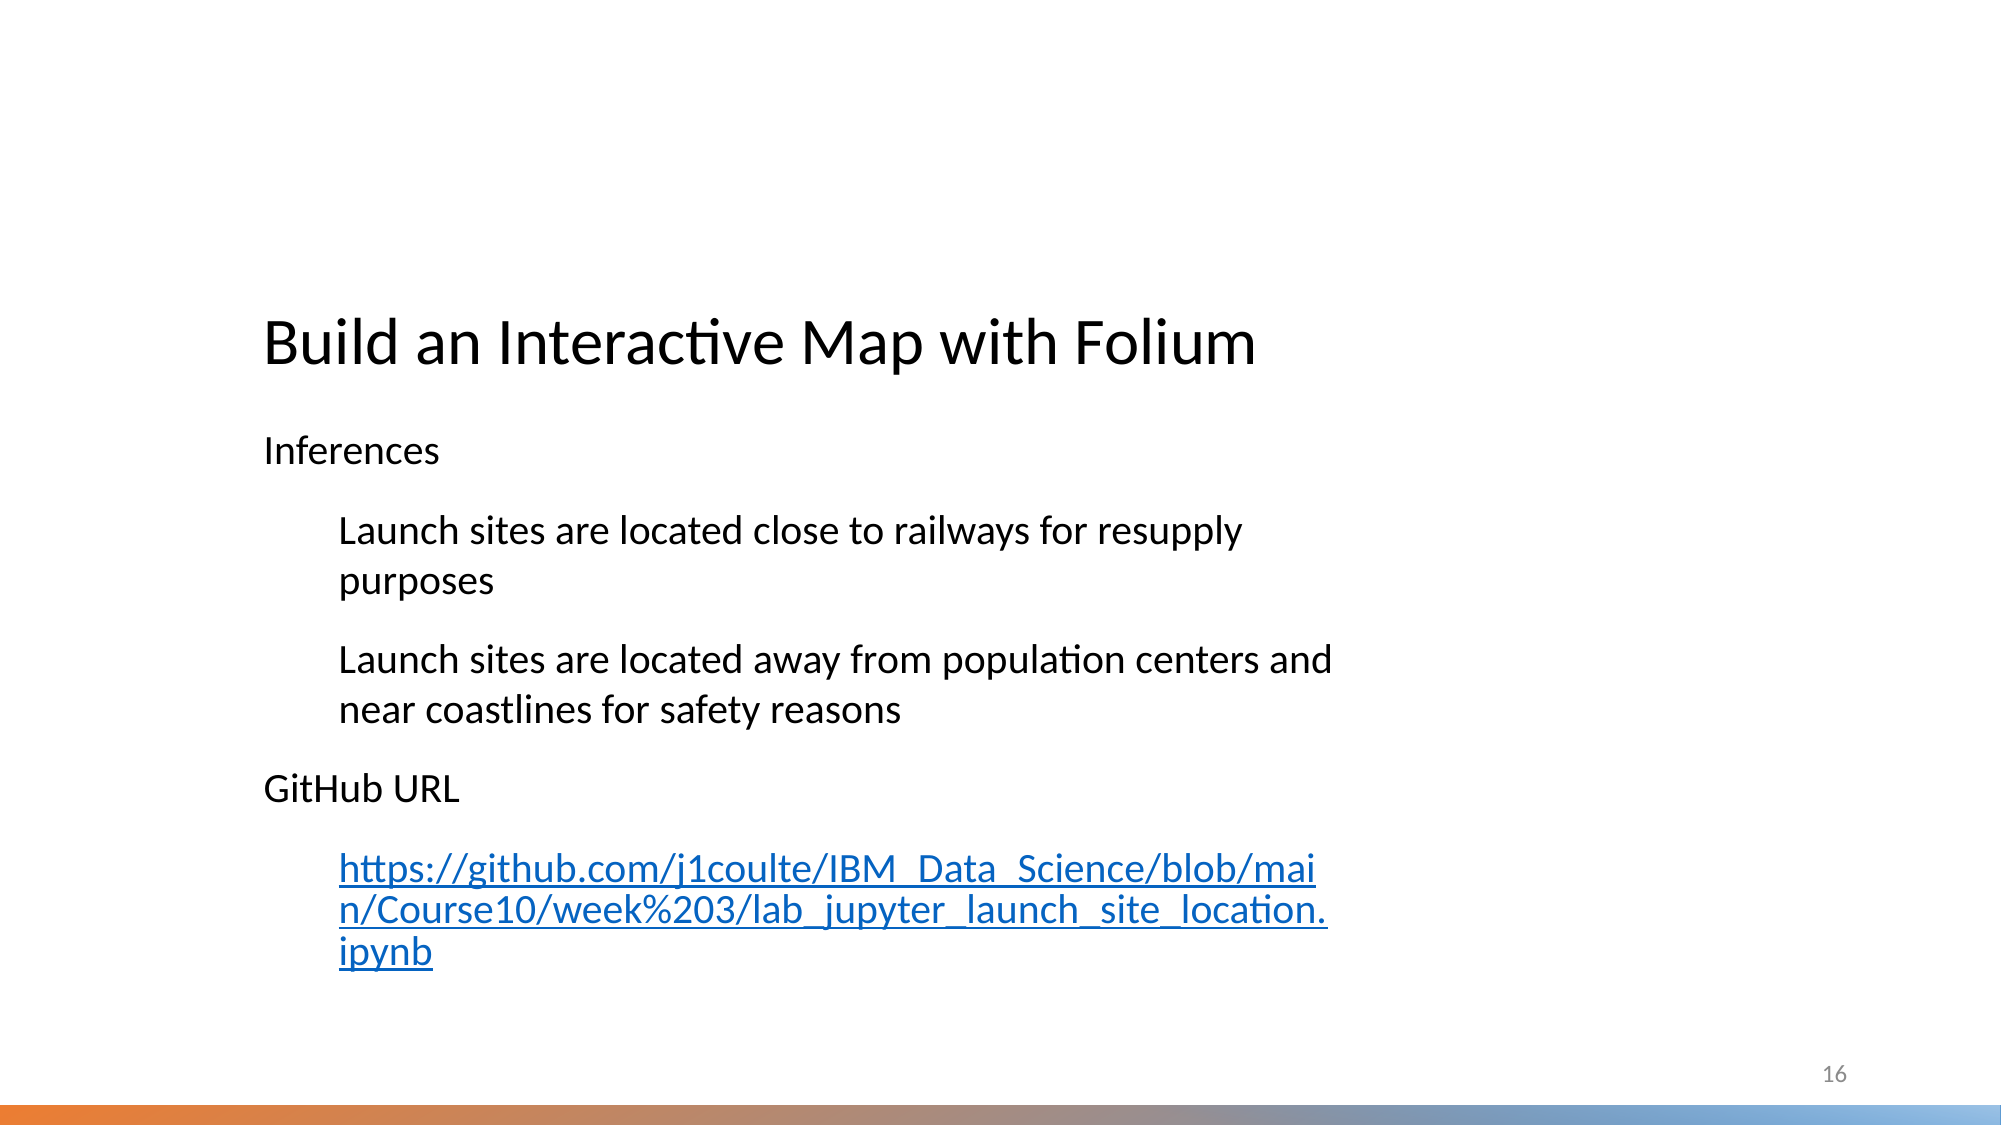

Build an Interactive Map with Folium
Inferences
Launch sites are located close to railways for resupply purposes
Launch sites are located away from population centers and near coastlines for safety reasons
GitHub URL
https://github.com/j1coulte/IBM_Data_Science/blob/main/Course10/week%203/lab_jupyter_launch_site_location.ipynb

16